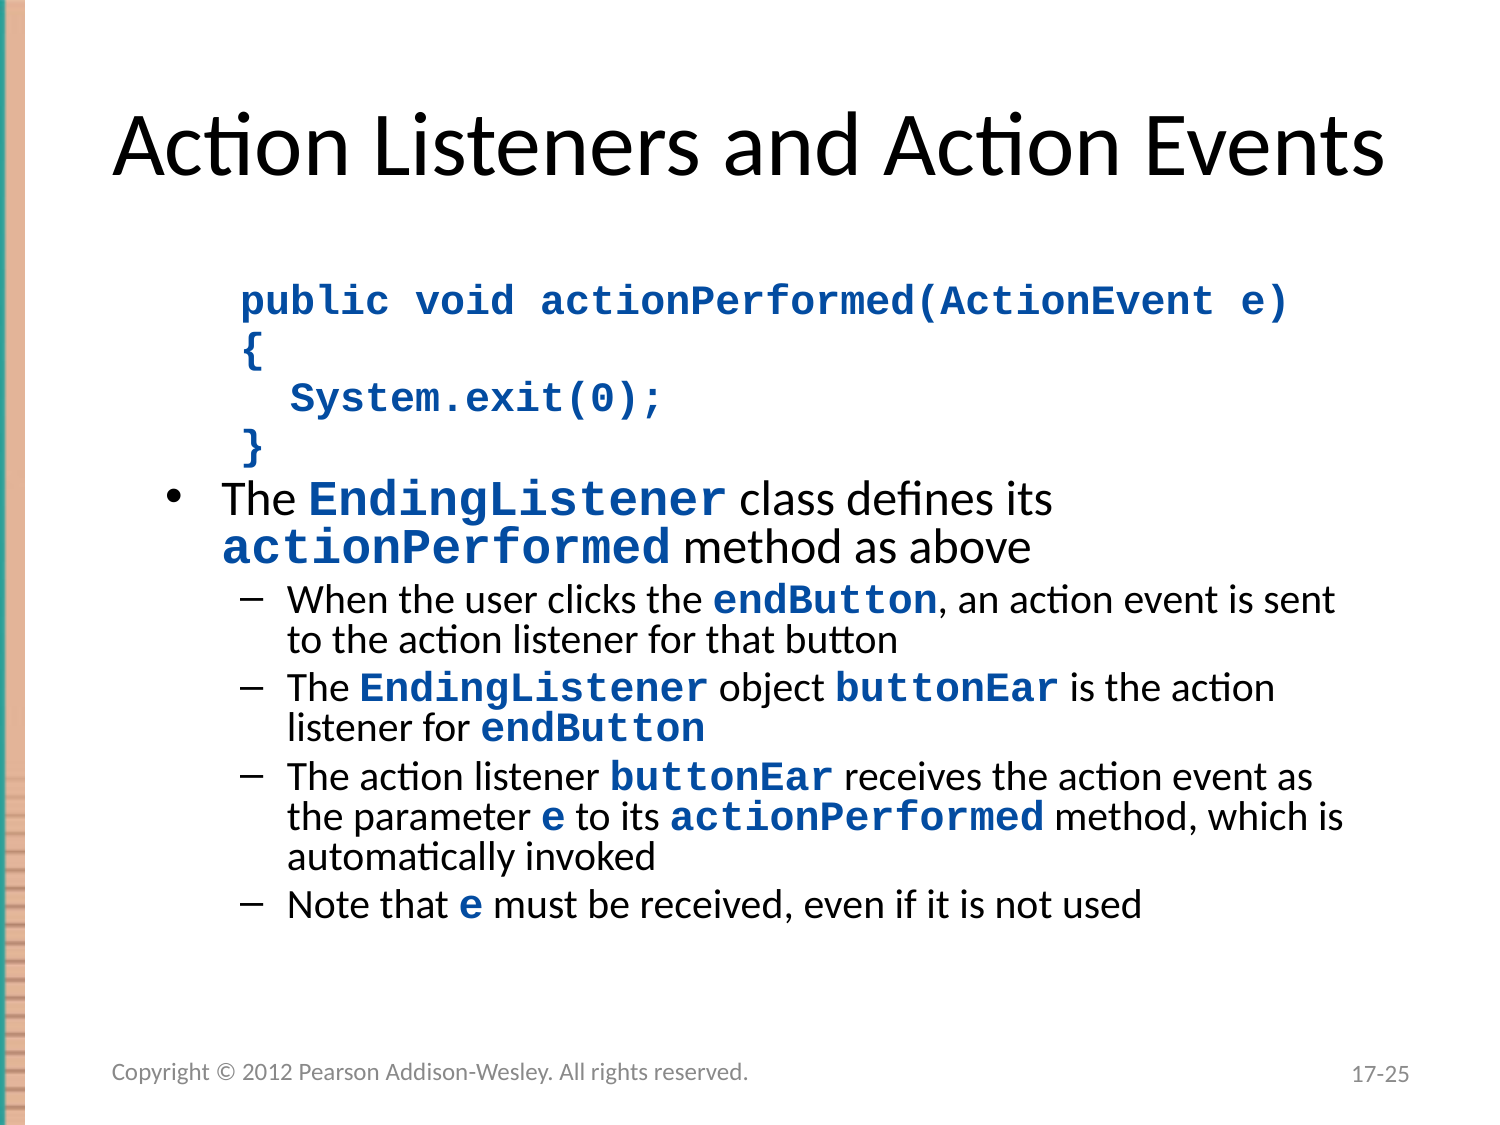

# Action Listeners and Action Events
public void actionPerformed(ActionEvent e)
{
  System.exit(0);
}
The EndingListener class defines its actionPerformed method as above
When the user clicks the endButton, an action event is sent to the action listener for that button
The EndingListener object buttonEar is the action listener for endButton
The action listener buttonEar receives the action event as the parameter e to its actionPerformed method, which is automatically invoked
Note that e must be received, even if it is not used
Copyright © 2012 Pearson Addison-Wesley. All rights reserved.
17-25